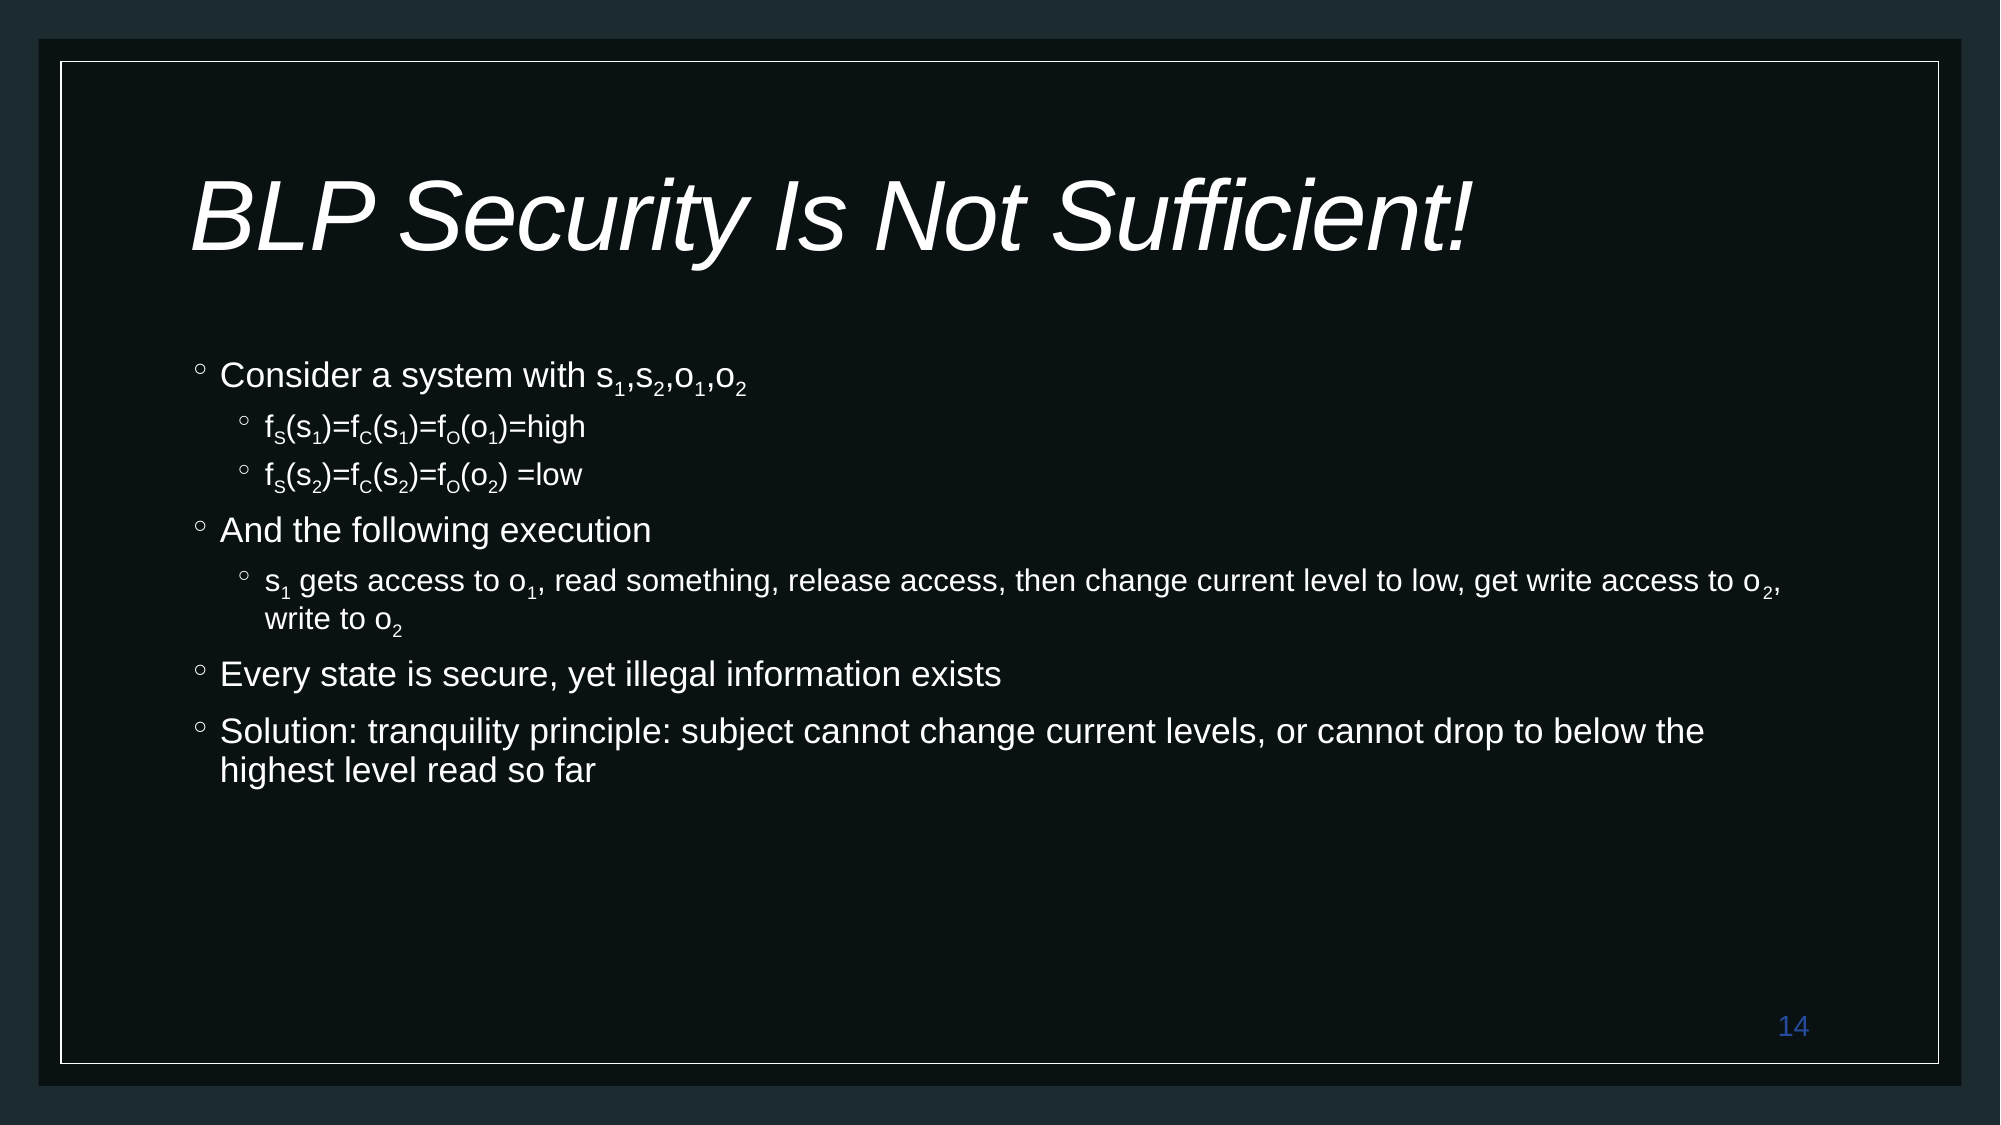

# BLP Security Is Not Sufficient!
Consider a system with s1,s2,o1,o2
fS(s1)=fC(s1)=fO(o1)=high
fS(s2)=fC(s2)=fO(o2) =low
And the following execution
s1 gets access to o1, read something, release access, then change current level to low, get write access to o2, write to o2
Every state is secure, yet illegal information exists
Solution: tranquility principle: subject cannot change current levels, or cannot drop to below the highest level read so far

14